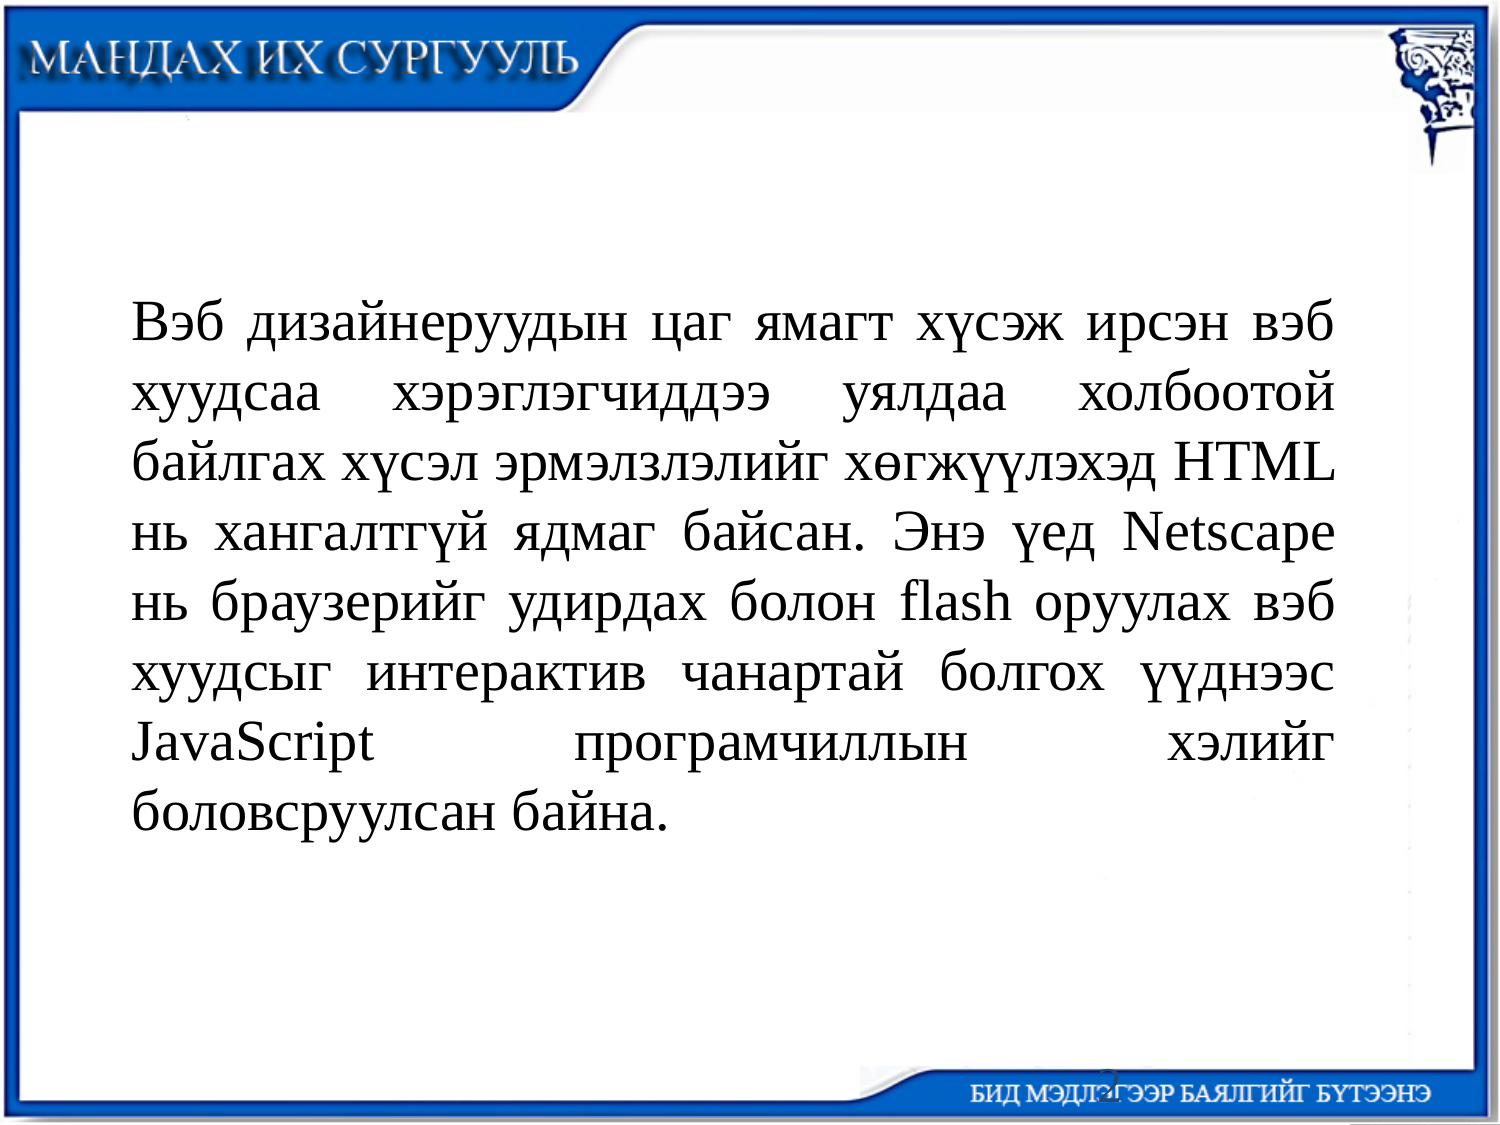

Вэб дизайнеруудын цаг ямагт хүсэж ирсэн вэб хуудсаа хэрэглэгчиддээ уялдаа холбоотой байлгах хүсэл эрмэлзлэлийг хөгжүүлэхэд HTML нь хангалтгүй ядмаг байсан. Энэ үед Netscape нь браузерийг удирдах болон flash оруулах вэб хуудсыг интерактив чанартай болгох үүднээс JavaScript програмчиллын хэлийг боловсруулсан байна.

2